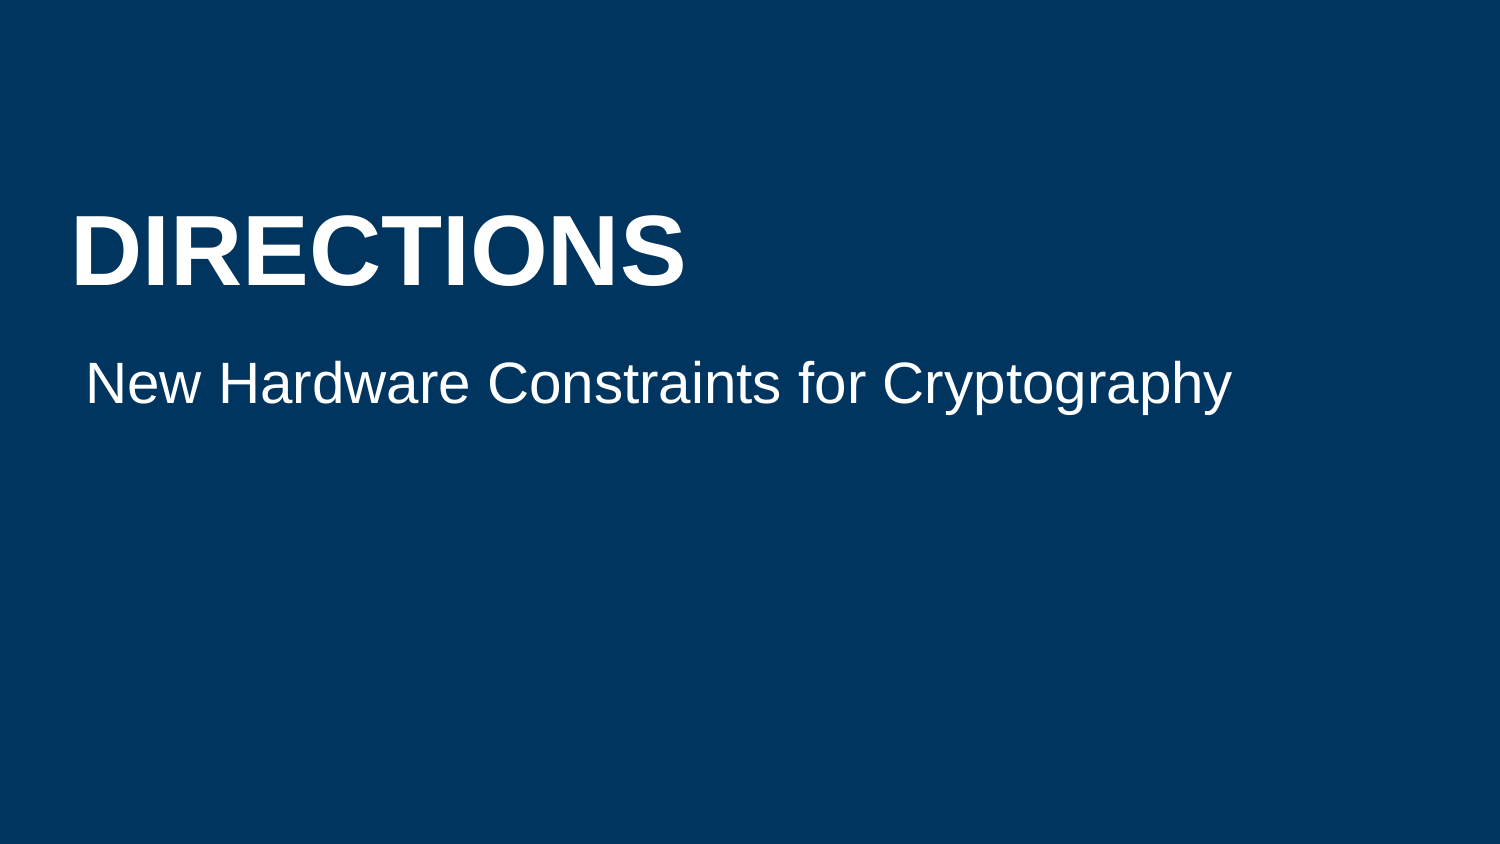

# DIRECTIONS
New Hardware Constraints for Cryptography